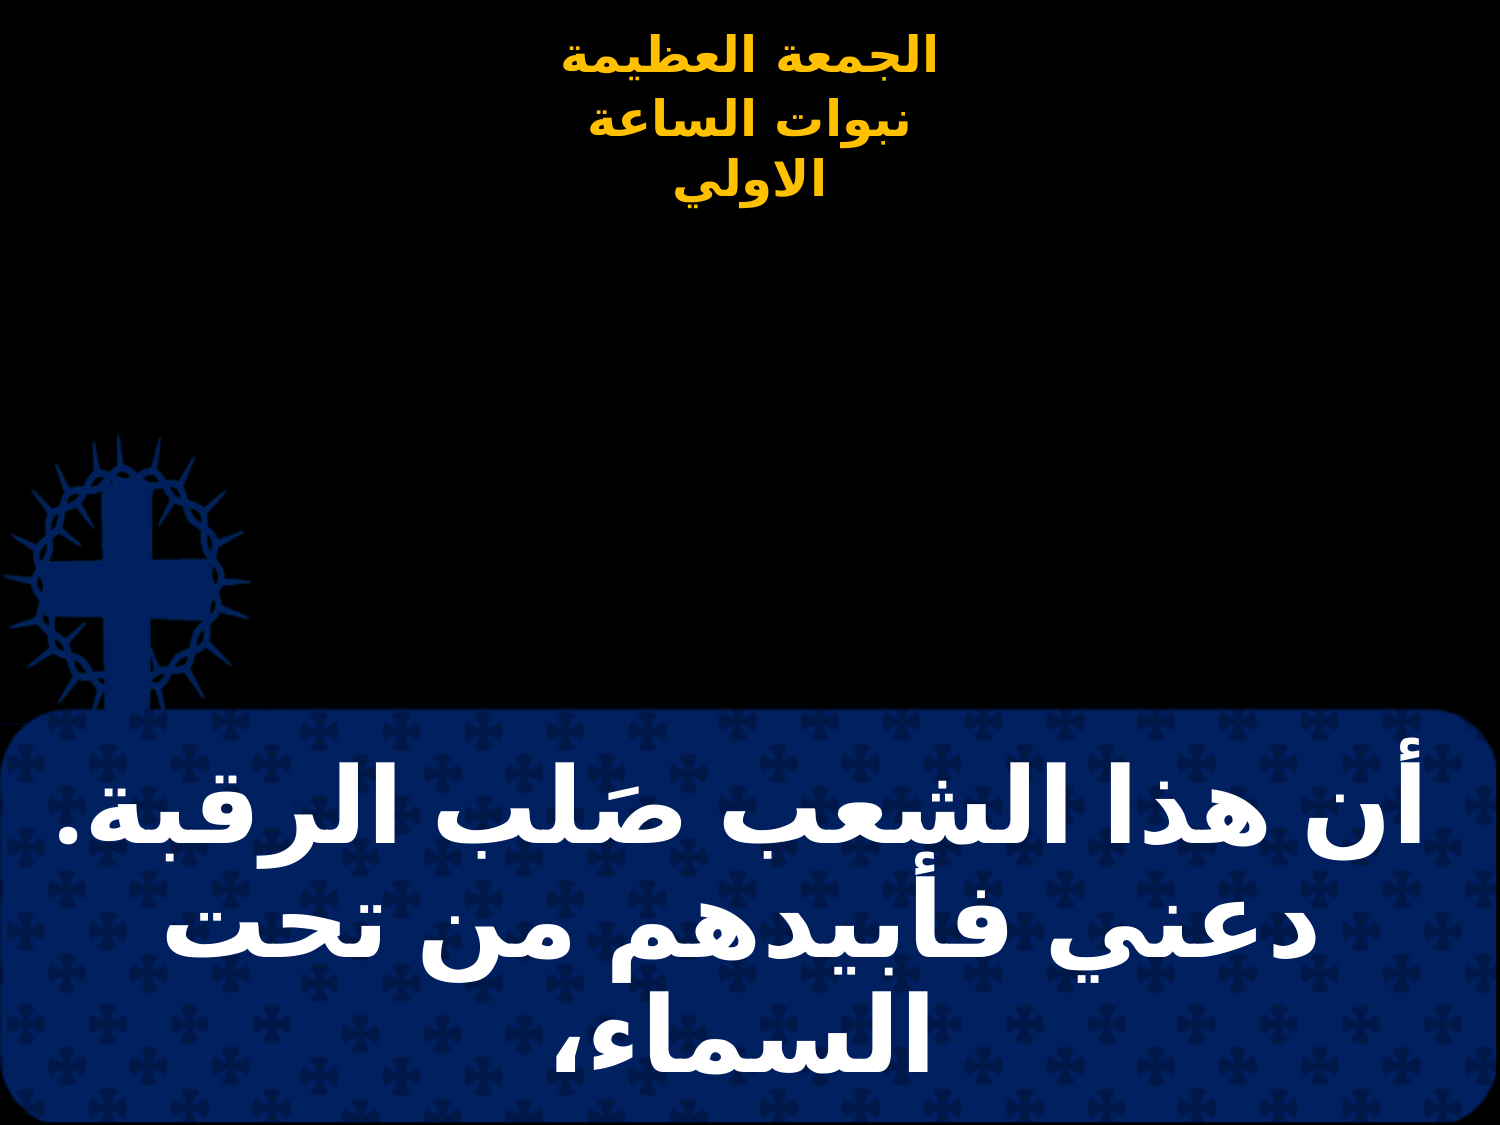

# أن هذا الشعب صَلب الرقبة. دعني فأبيدهم من تحت السماء،